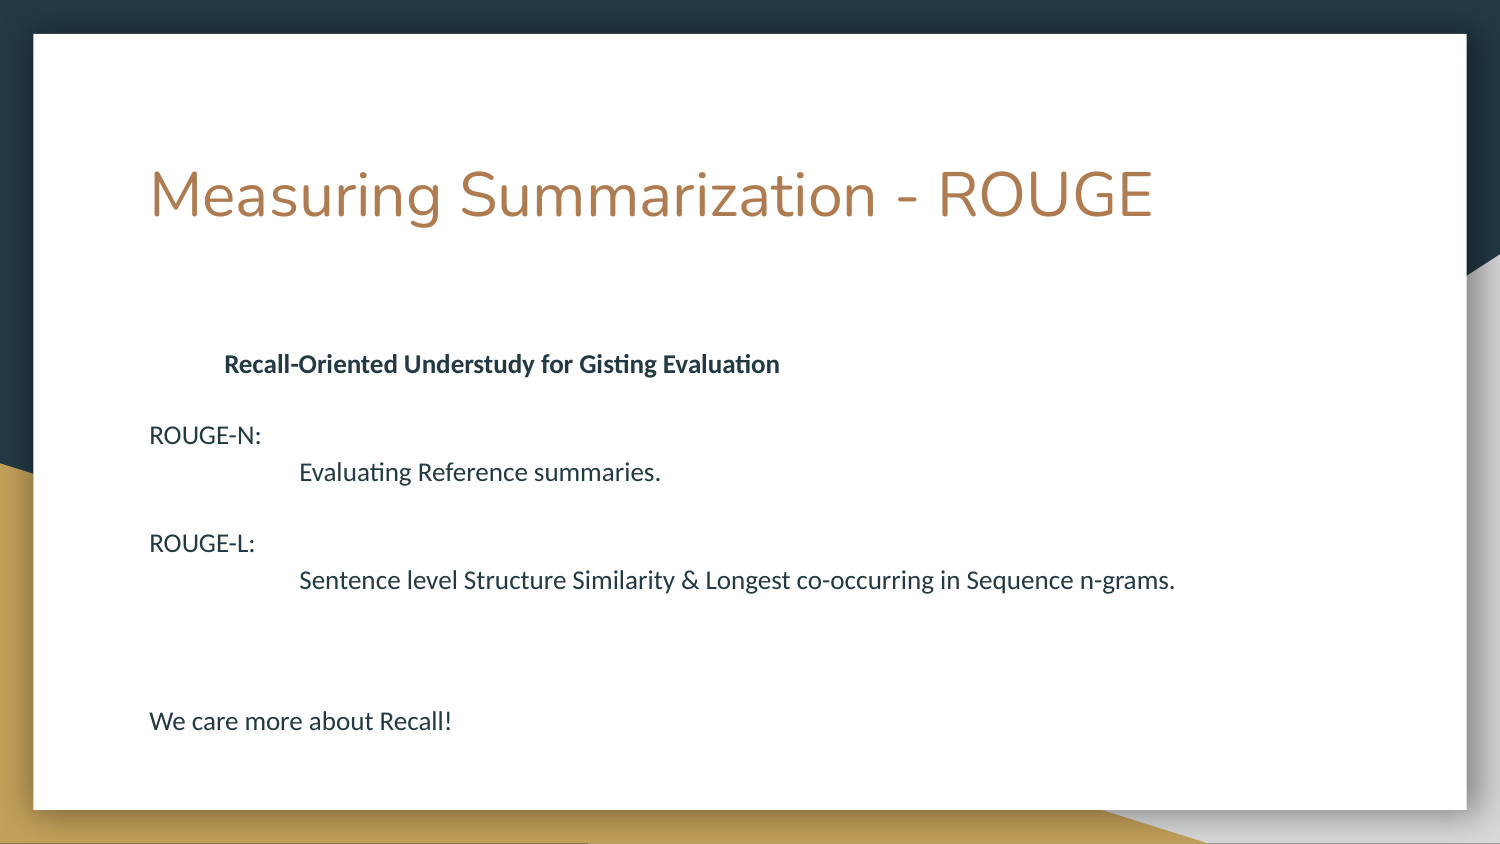

# Measuring Summarization - ROUGE
Recall-Oriented Understudy for Gisting Evaluation
ROUGE-N:
	Evaluating Reference summaries.
ROUGE-L:
	Sentence level Structure Similarity & Longest co-occurring in Sequence n-grams.

We care more about Recall!